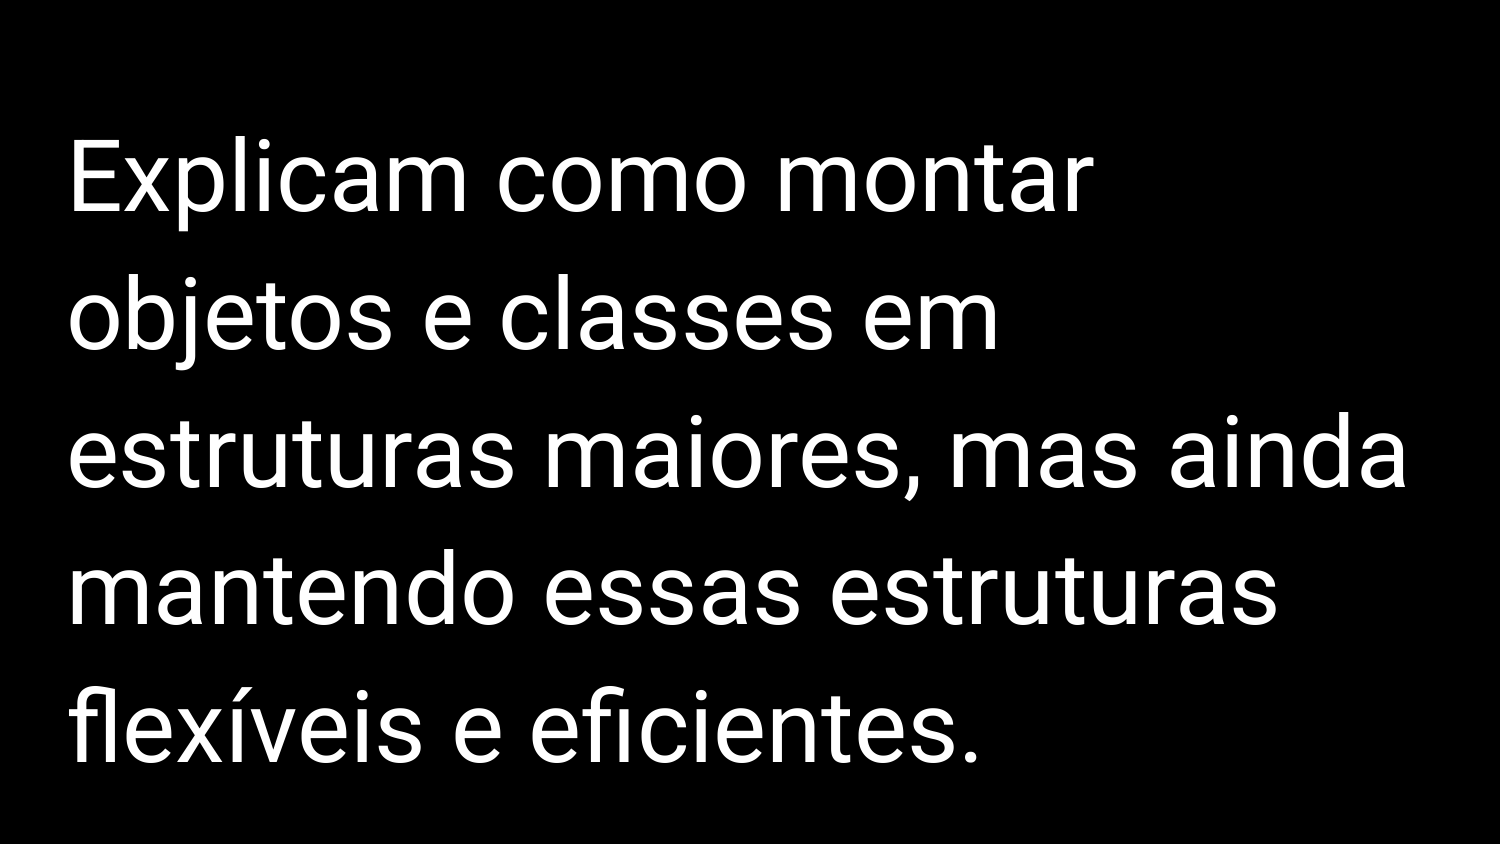

Explicam como montar objetos e classes em estruturas maiores, mas ainda mantendo essas estruturas flexíveis e eficientes.